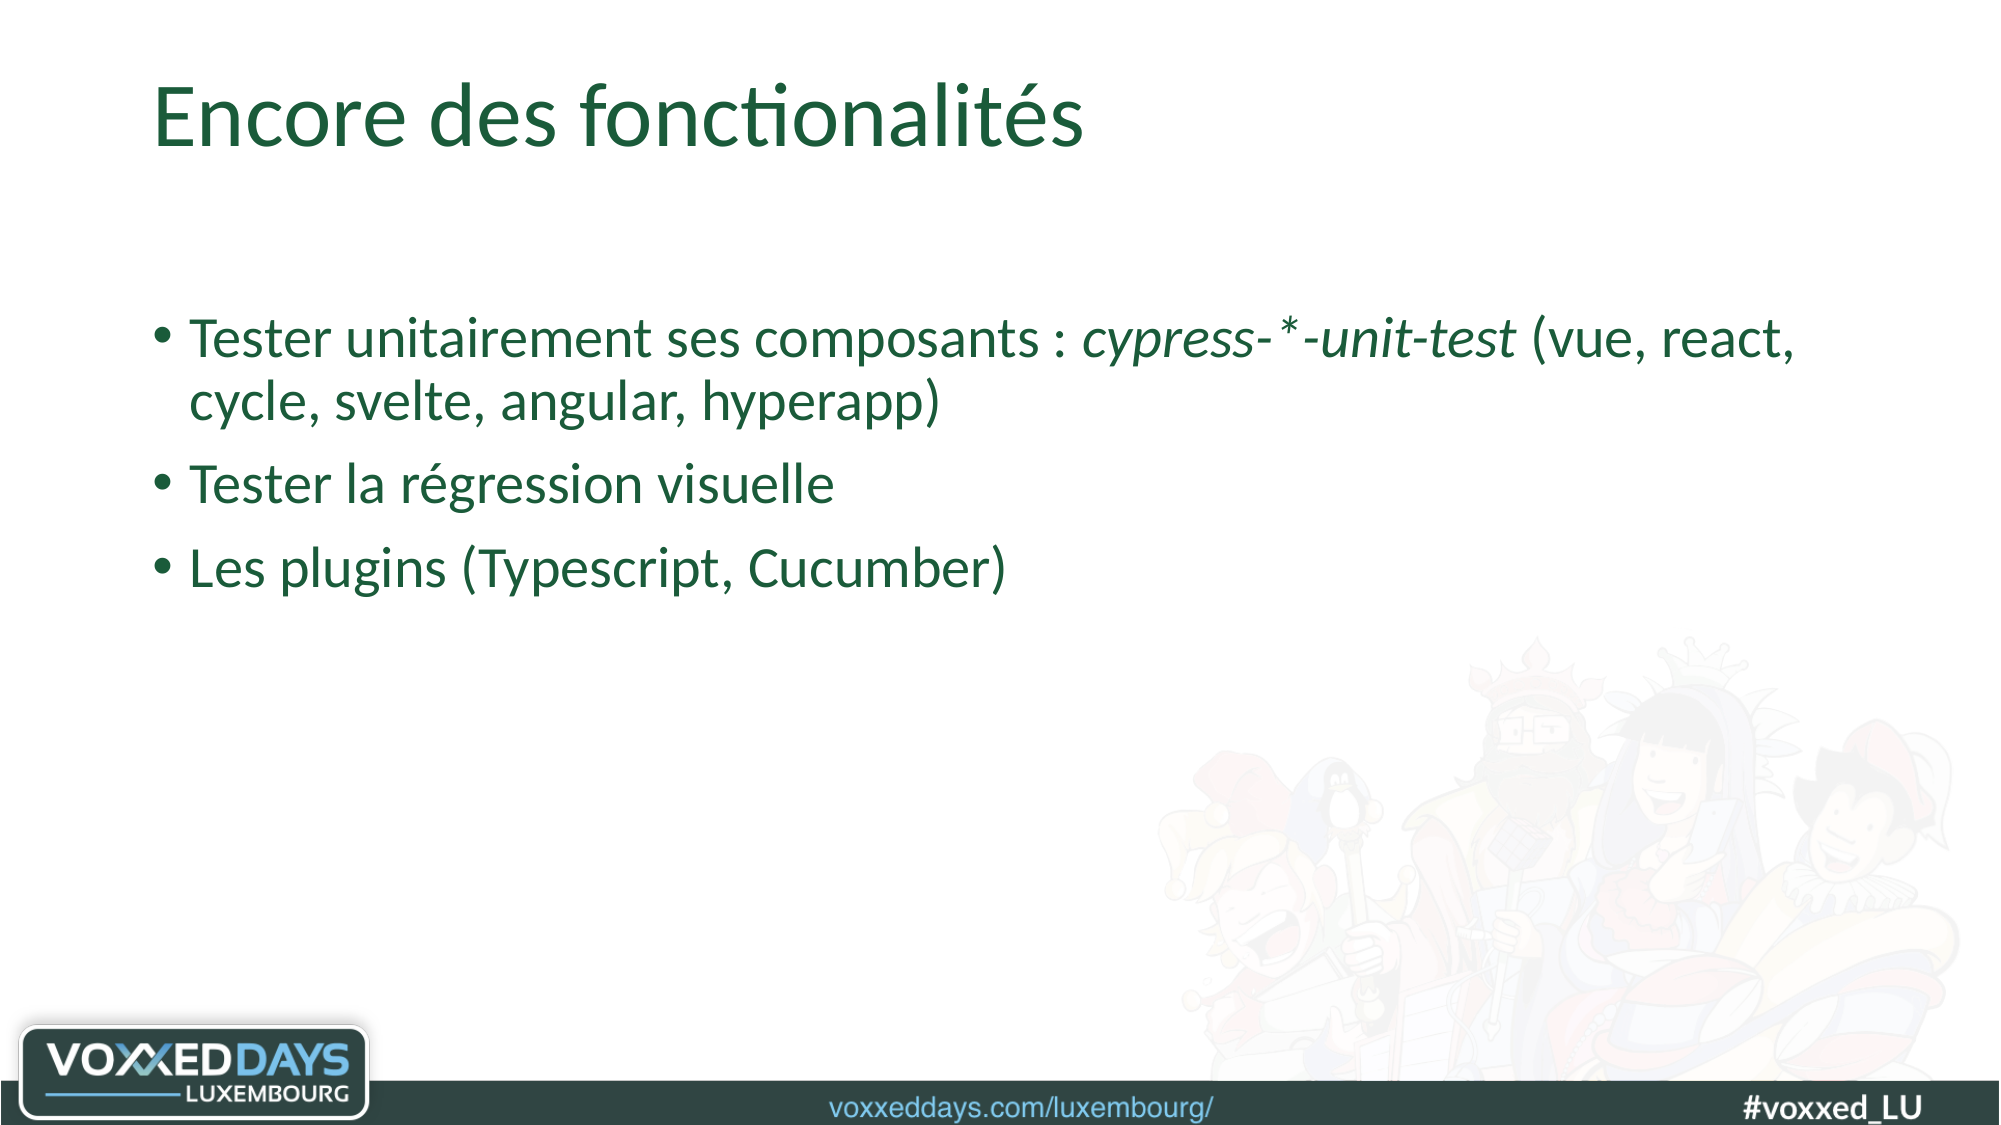

# Encore des fonctionalités
Tester unitairement ses composants : cypress-*-unit-test (vue, react, cycle, svelte, angular, hyperapp)
Tester la régression visuelle
Les plugins (Typescript, Cucumber)